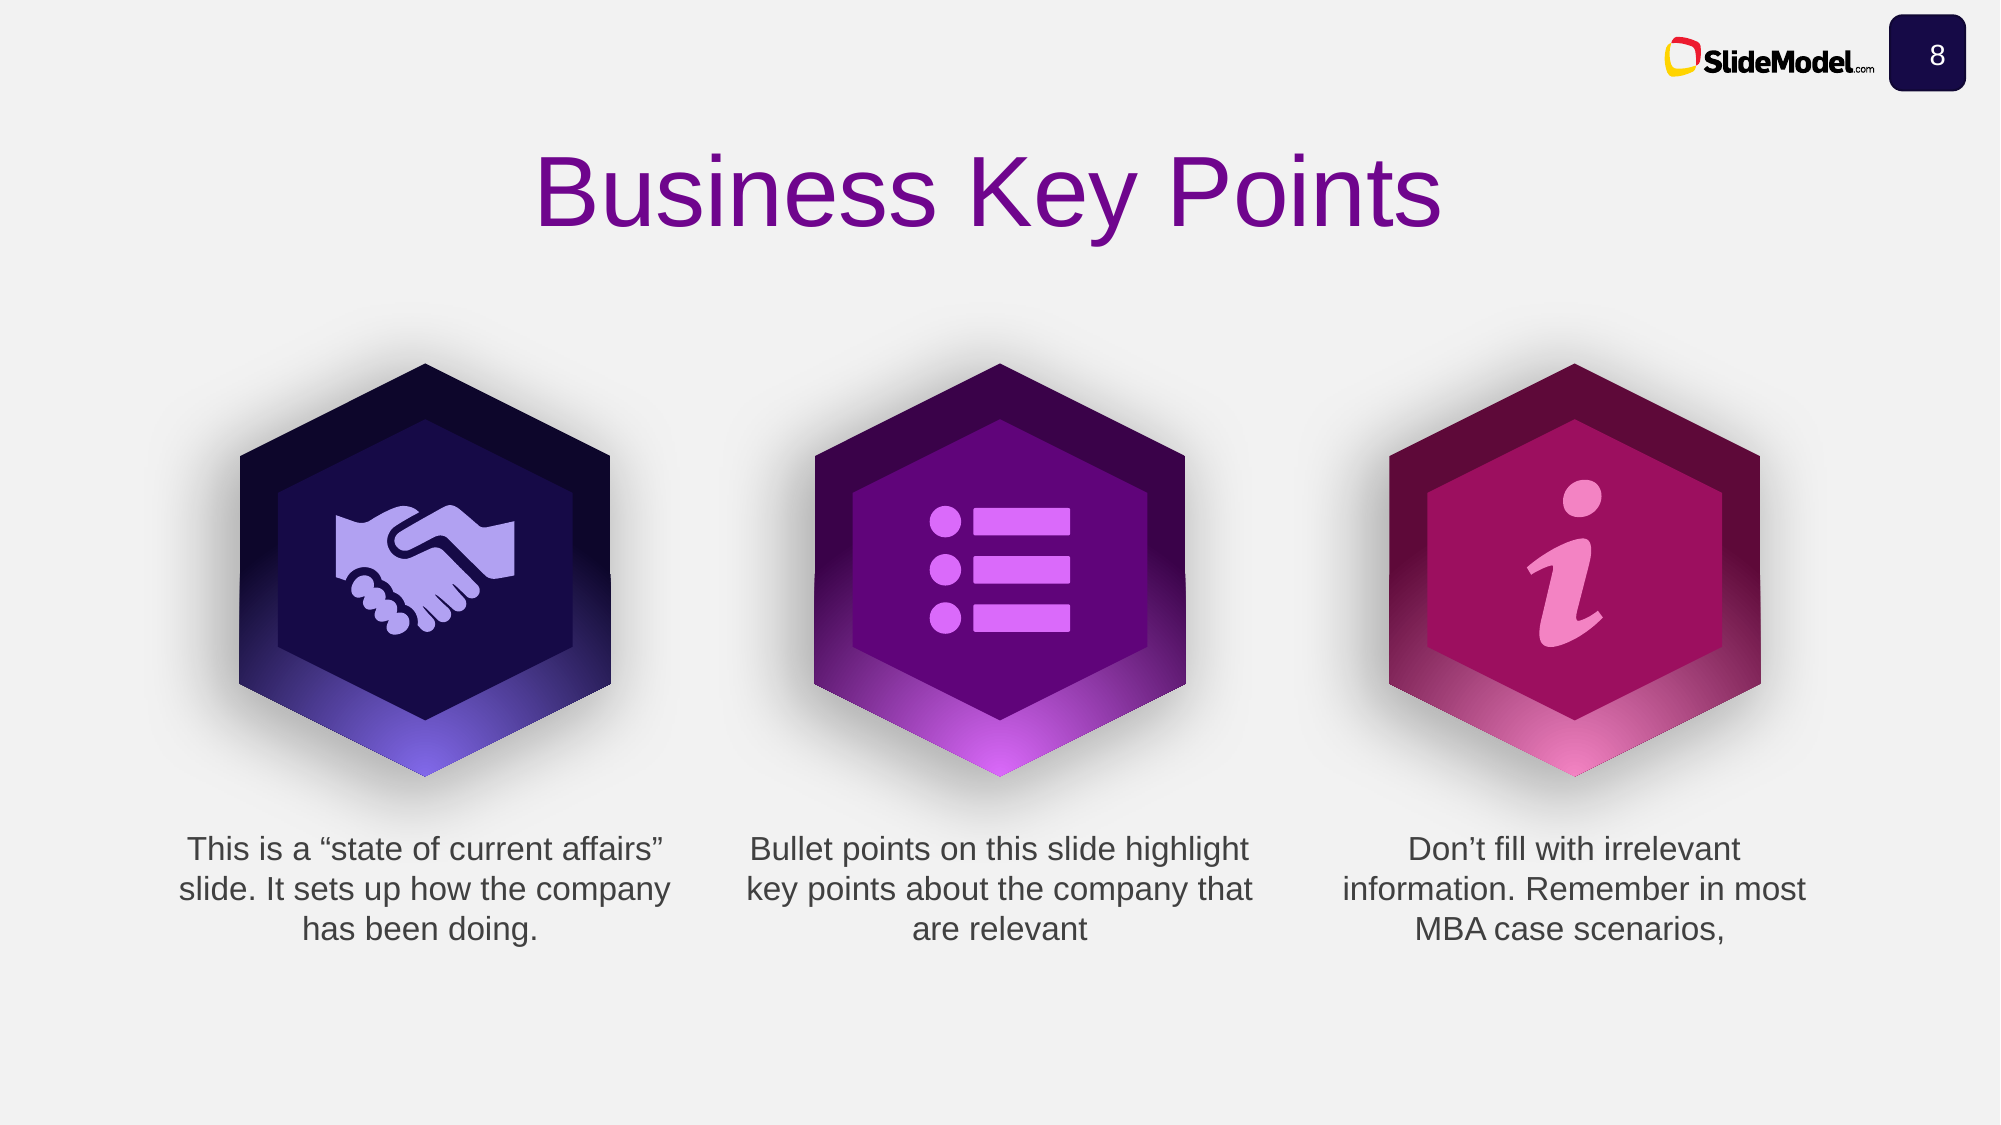

8
Business Key Points

This is a “state of current affairs” slide. It sets up how the company has been doing.
Bullet points on this slide highlight key points about the company that are relevant
Don’t fill with irrelevant information. Remember in most MBA case scenarios,